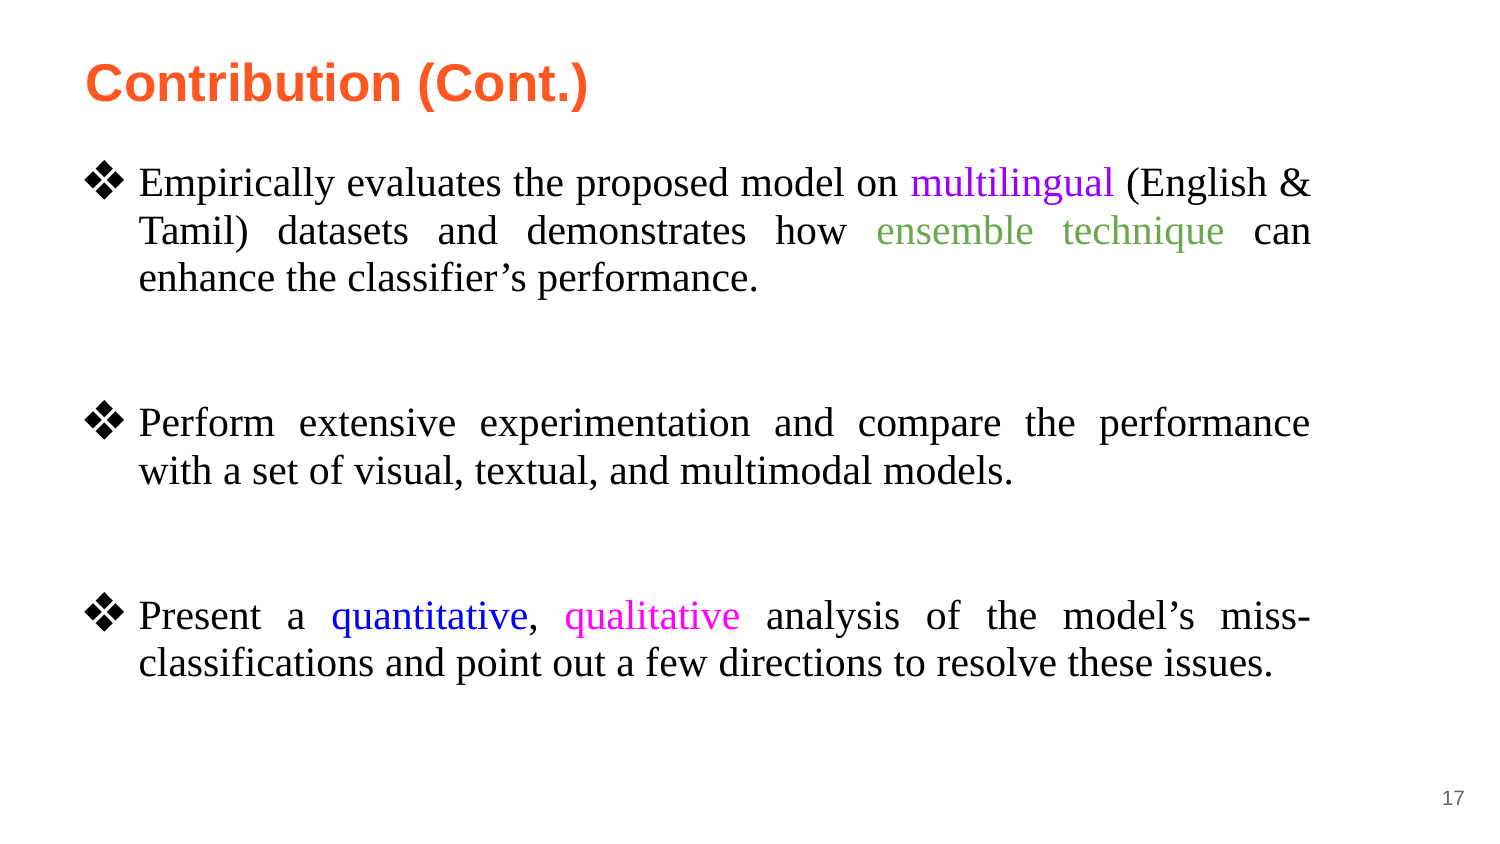

# Contribution (Cont.)
Empirically evaluates the proposed model on multilingual (English & Tamil) datasets and demonstrates how ensemble technique can enhance the classifier’s performance.

Perform extensive experimentation and compare the performance with a set of visual, textual, and multimodal models.

Present a quantitative, qualitative analysis of the model’s miss-classifications and point out a few directions to resolve these issues.

17